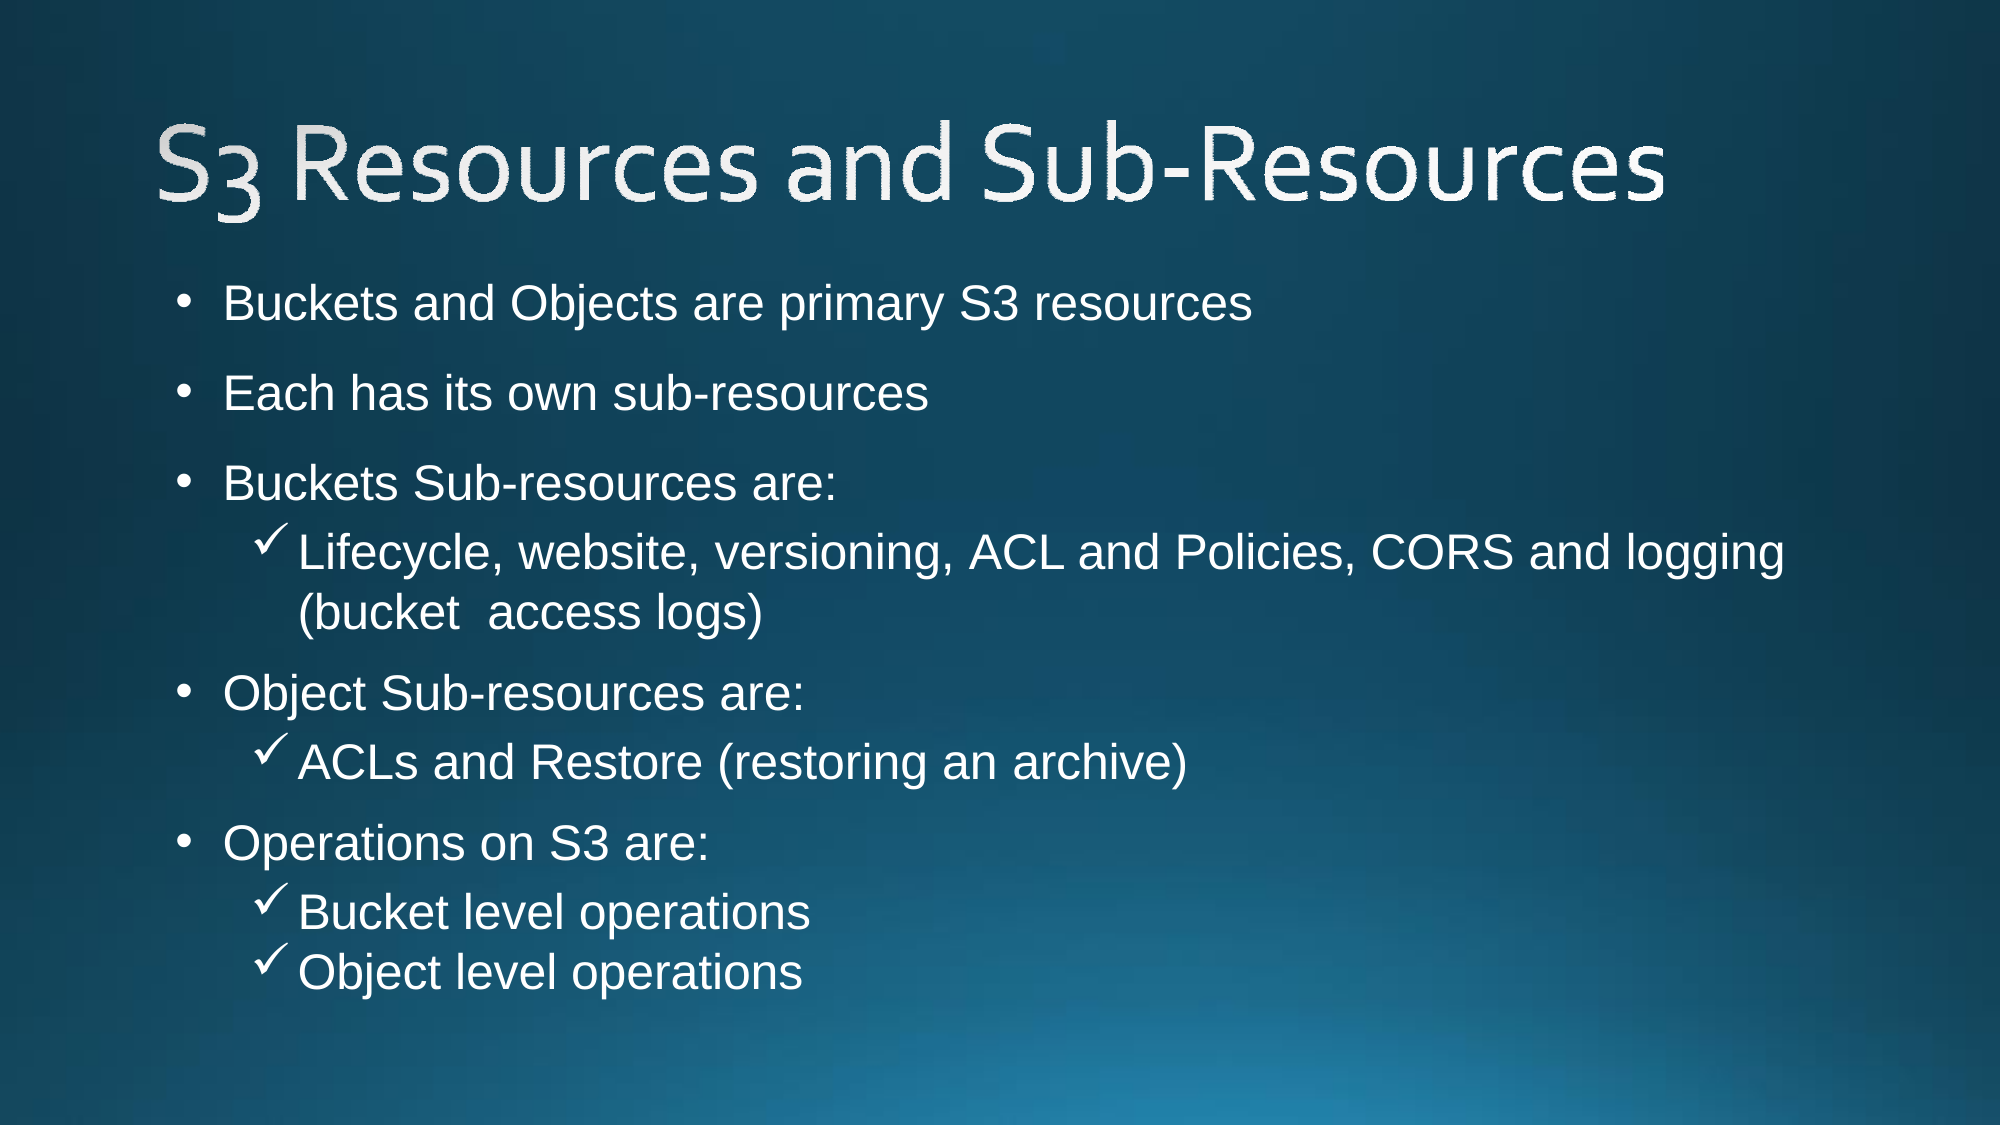

Buckets and Objects are primary S3 resources
Each has its own sub-resources
Buckets Sub-resources are:
Lifecycle, website, versioning, ACL and Policies, CORS and logging (bucket  access logs)
Object Sub-resources are:
ACLs and Restore (restoring an archive)
Operations on S3 are:
Bucket level operations
Object level operations